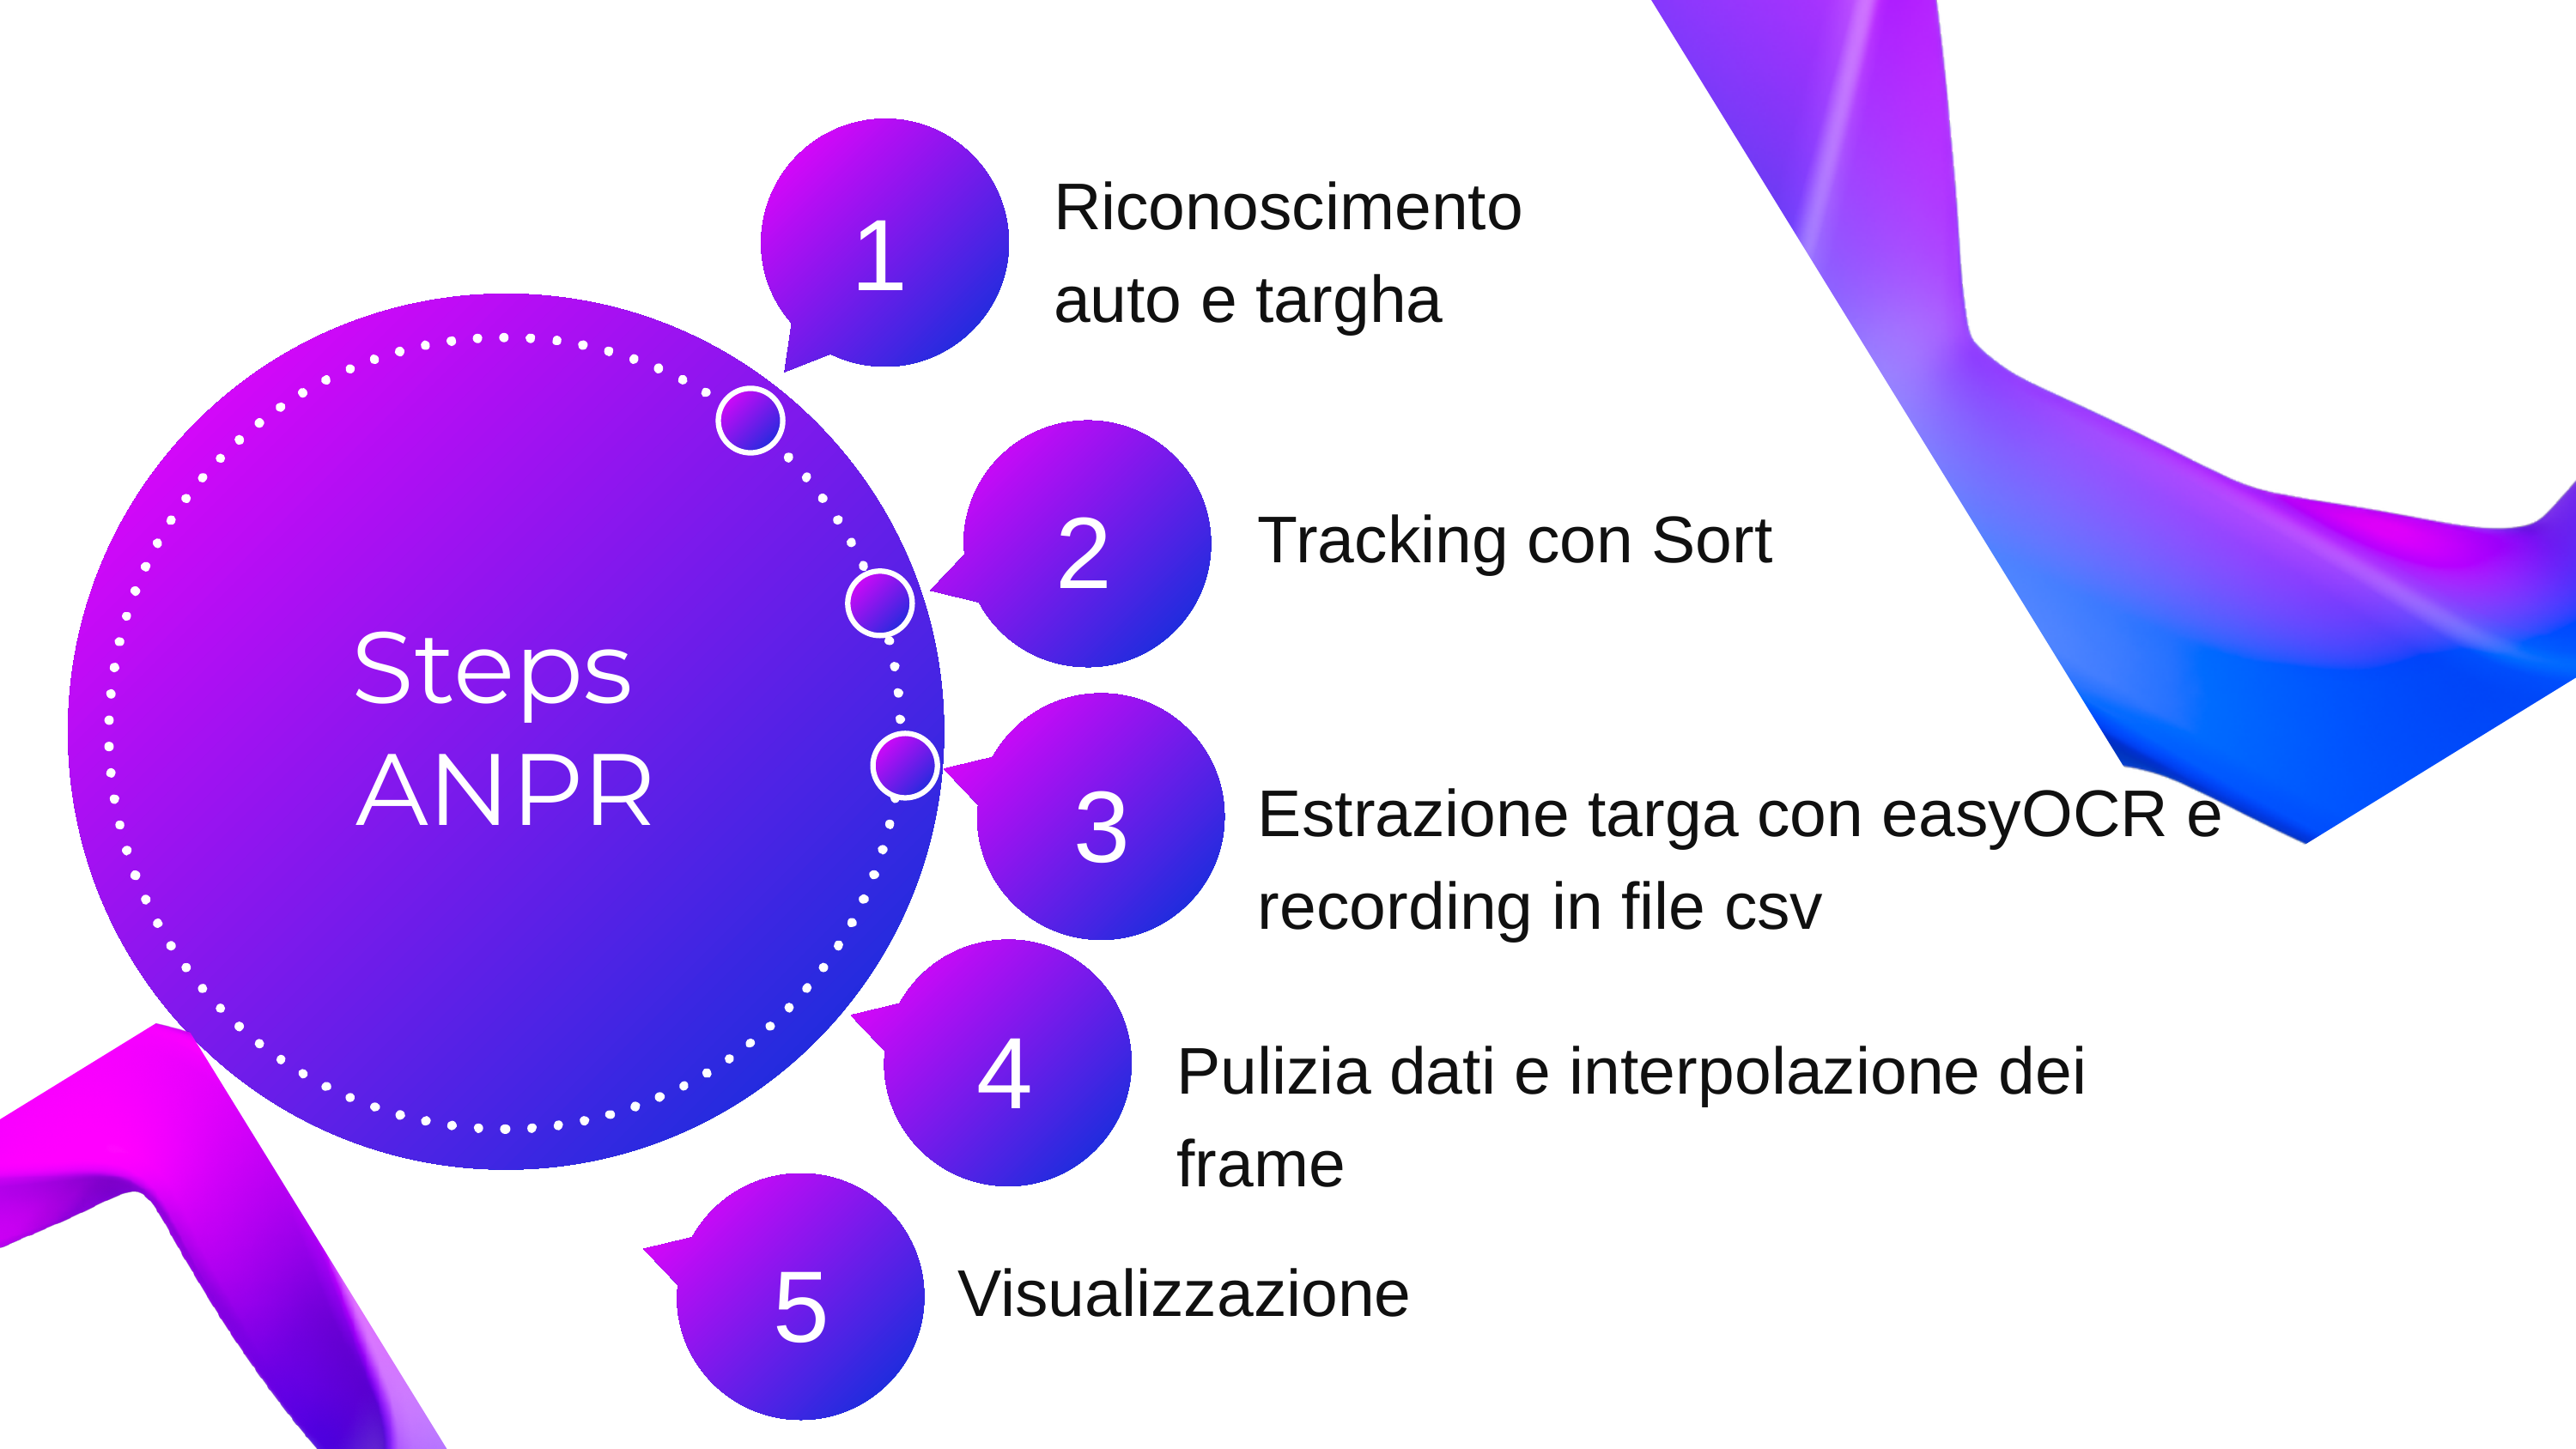

Riconoscimento auto e targha
1

2
Tracking con Sort

Steps
ANPR

3
Estrazione targa con easyOCR e recording in file csv

4
Pulizia dati e interpolazione dei frame

5
Visualizzazione